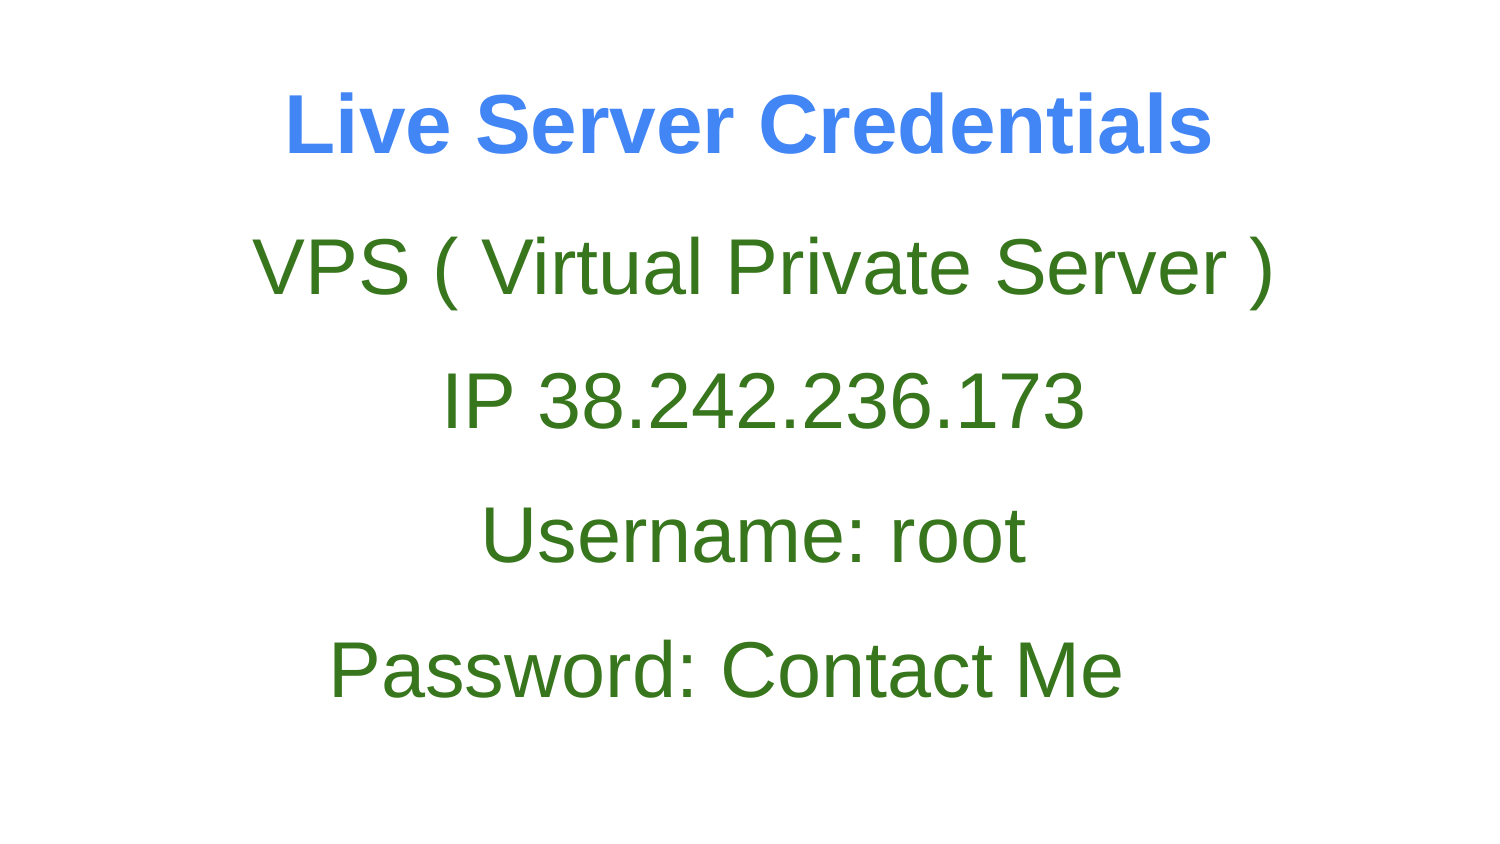

# Live Server Credentials
VPS ( Virtual Private Server )
IP 38.242.236.173
Username: root
Password: Contact Me B